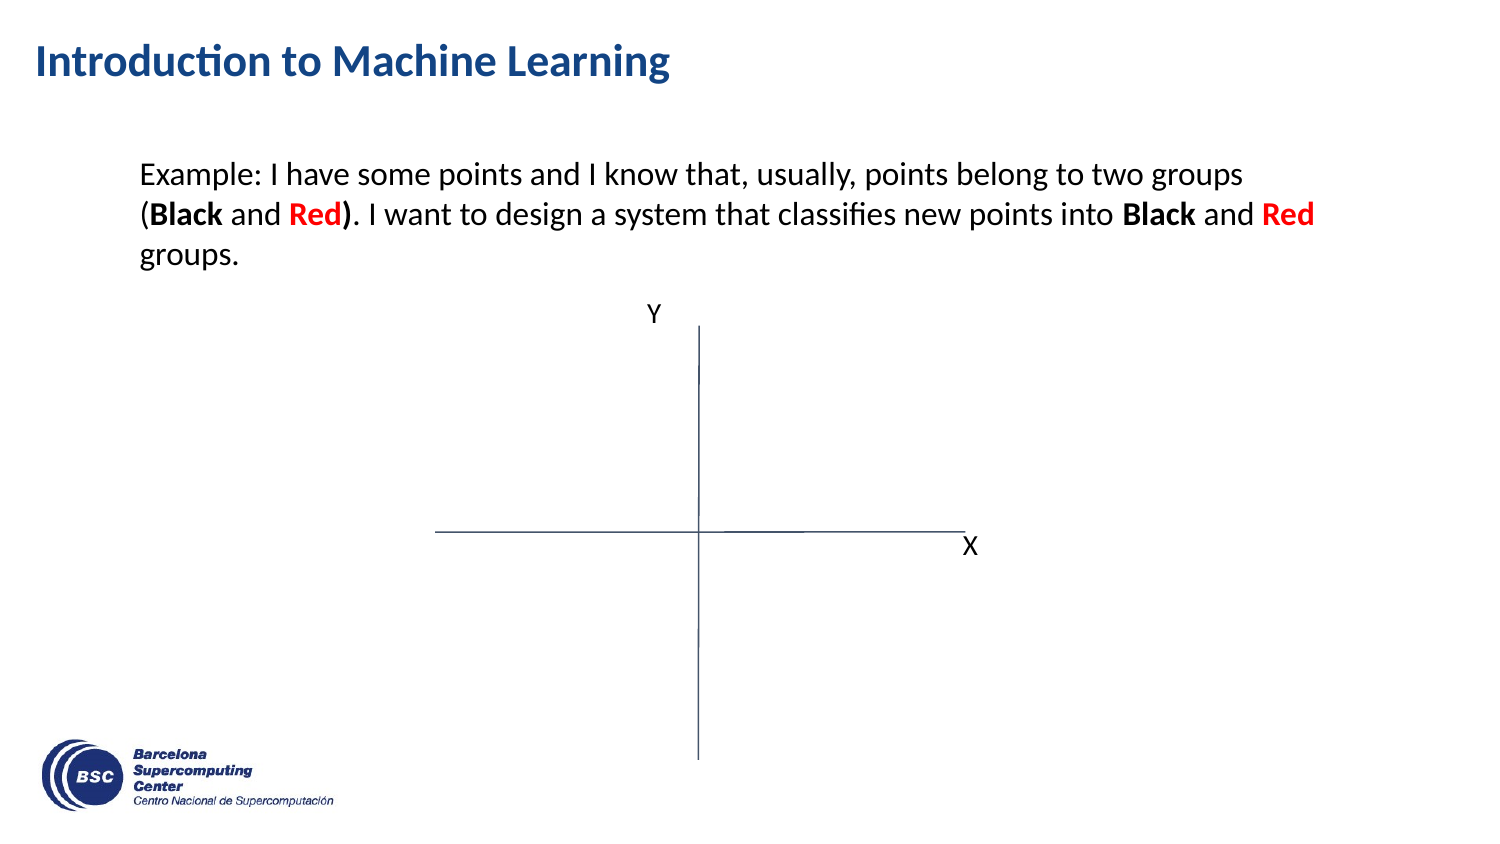

Introduction to Machine Learning

Example: I have some points and I know that, usually, points belong to two groups (Black and Red). I want to design a system that classifies new points into Black and Red groups.
Y

X